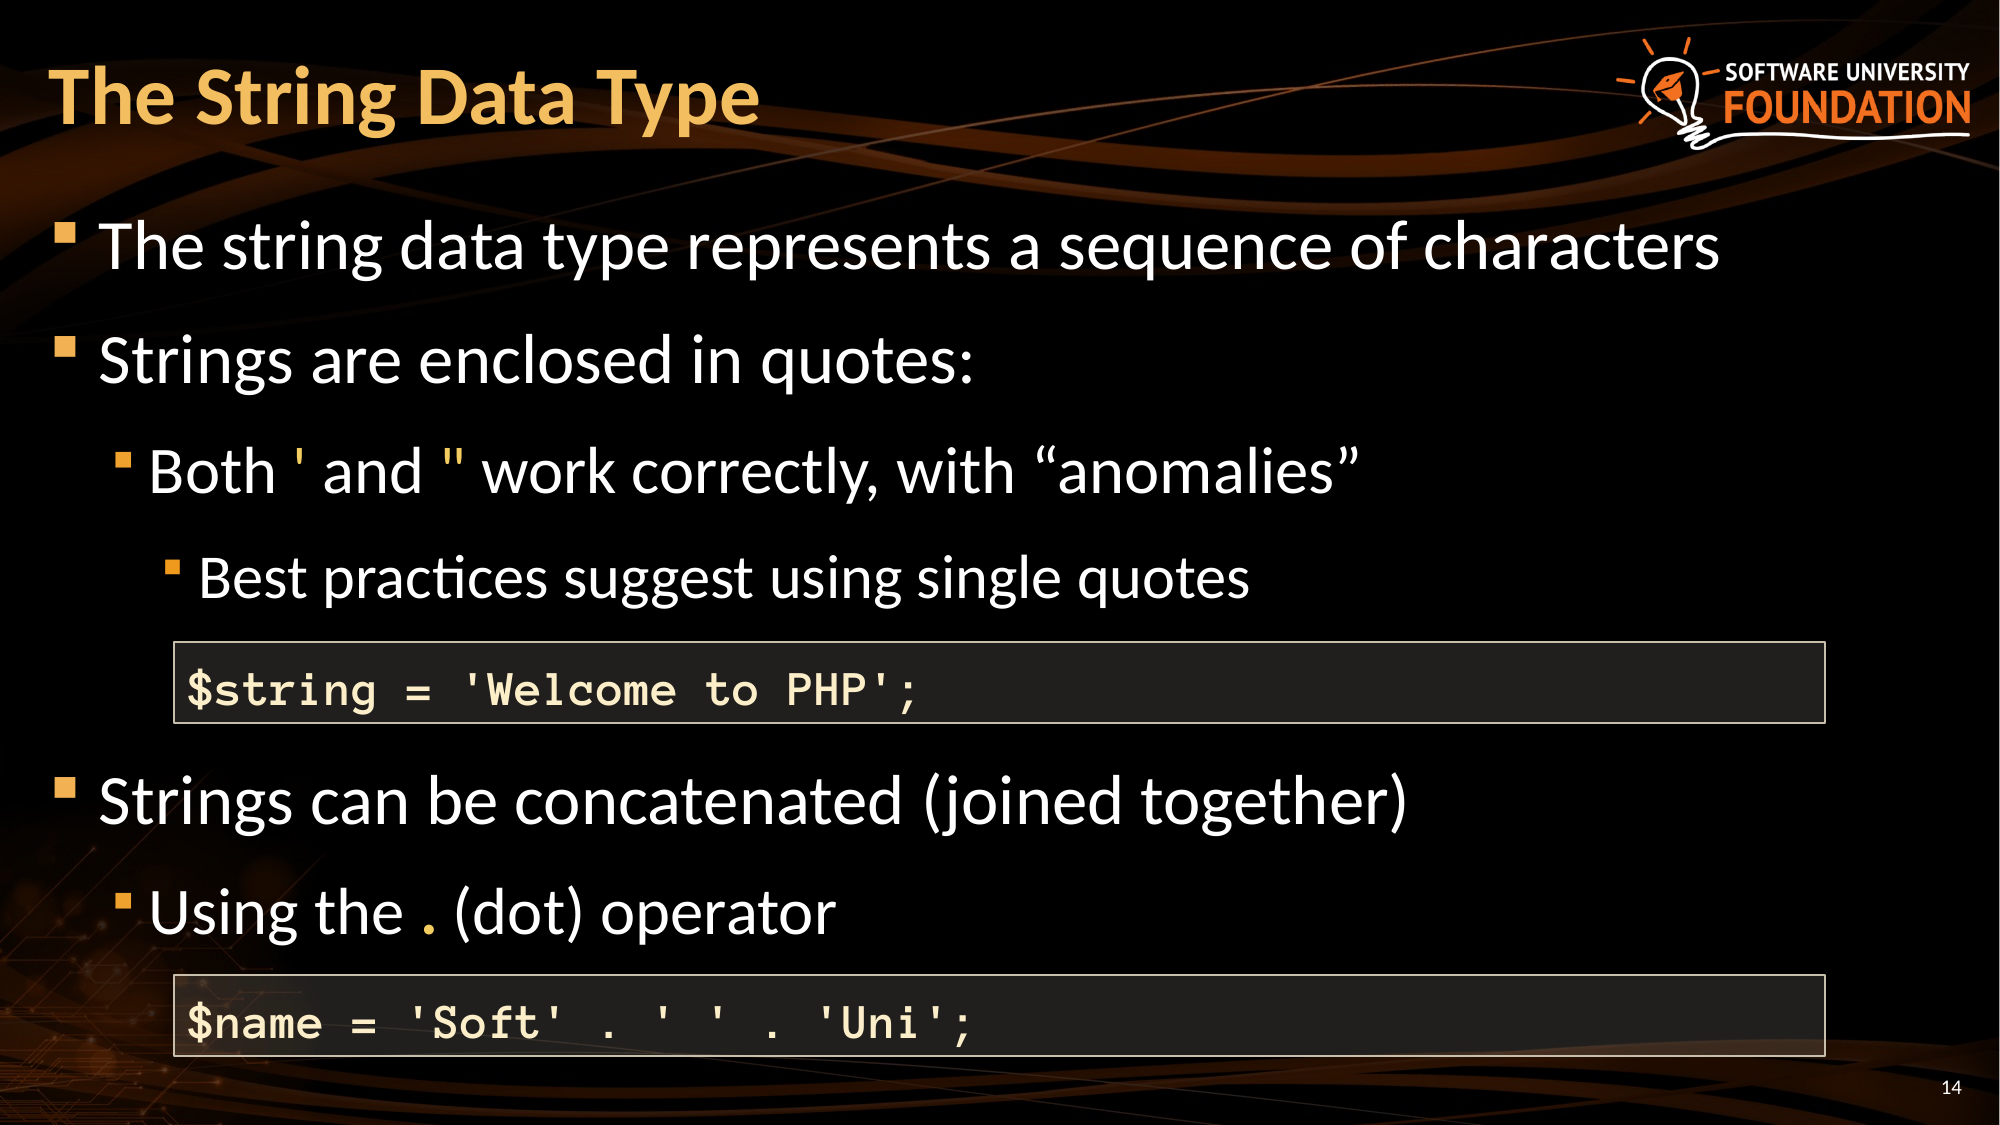

# The String Data Type
The string data type represents a sequence of characters
Strings are enclosed in quotes:
Both ' and " work correctly, with “anomalies”
Best practices suggest using single quotes

Strings can be concatenated (joined together)
Using the . (dot) operator

$string = 'Welcome to PHP';
$name = 'Soft' . ' ' . 'Uni';
14